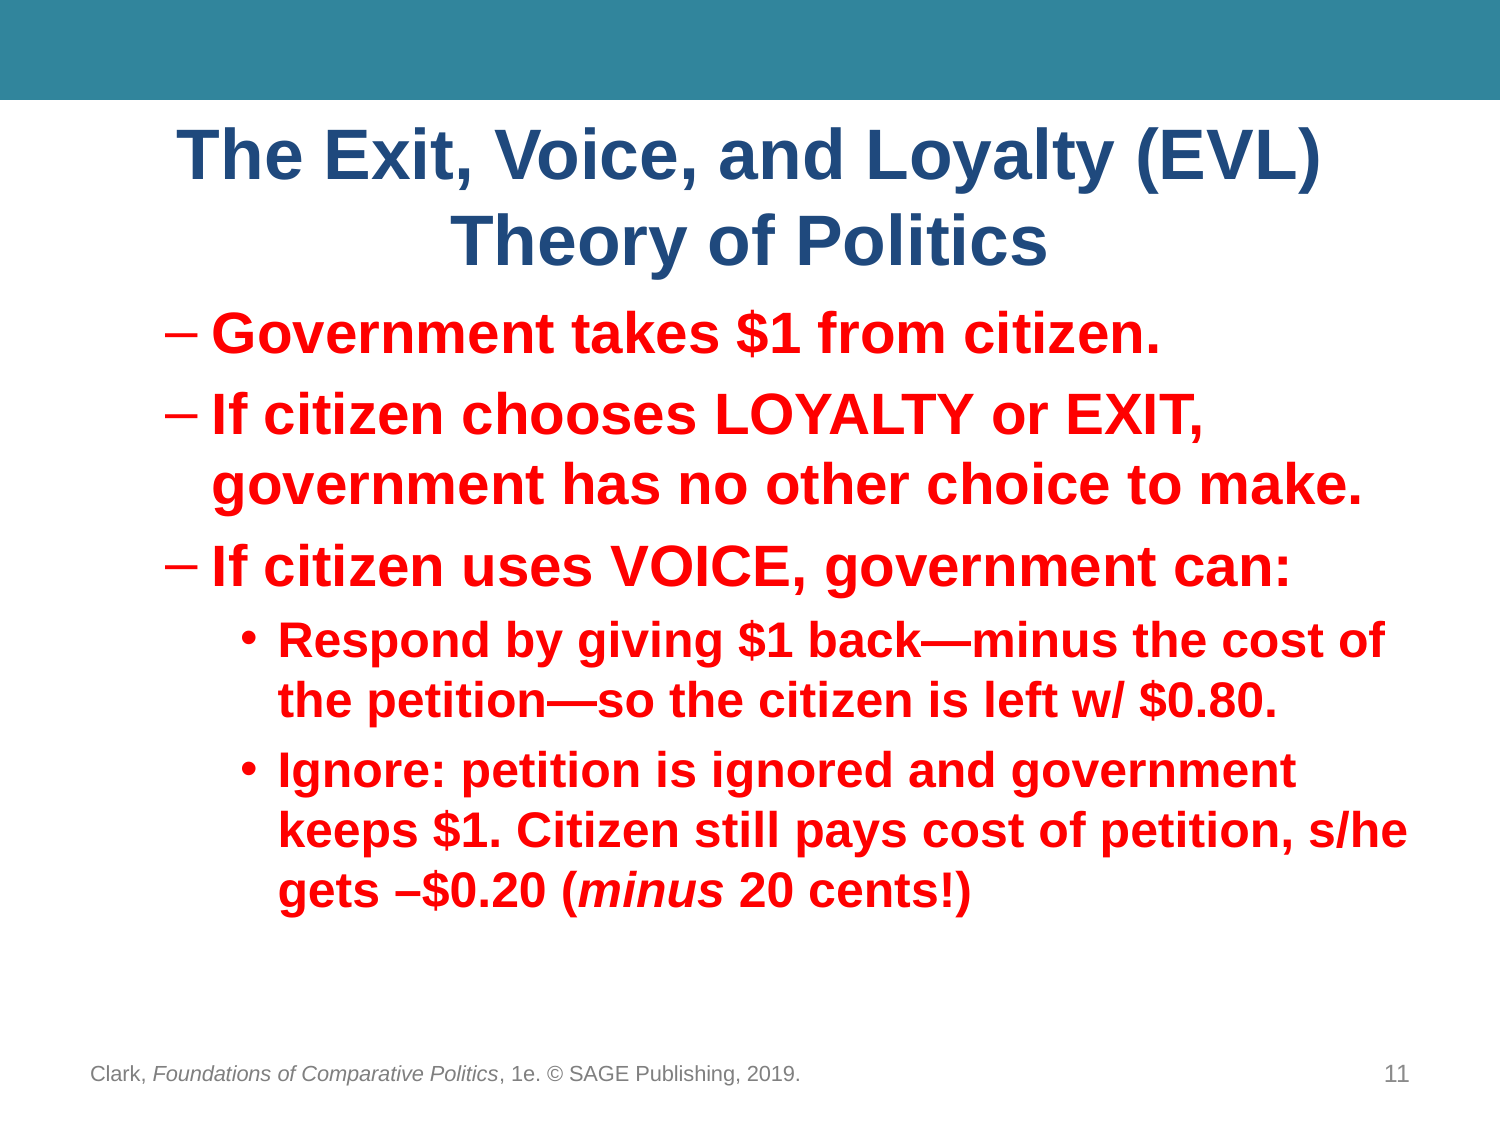

# The Exit, Voice, and Loyalty (EVL) Theory of Politics
Government takes $1 from citizen.
If citizen chooses LOYALTY or EXIT, government has no other choice to make.
If citizen uses VOICE, government can:
Respond by giving $1 back—minus the cost of the petition—so the citizen is left w/ $0.80.
Ignore: petition is ignored and government keeps $1. Citizen still pays cost of petition, s/he gets –$0.20 (minus 20 cents!)

Clark, Foundations of Comparative Politics, 1e. © SAGE Publishing, 2019.
11